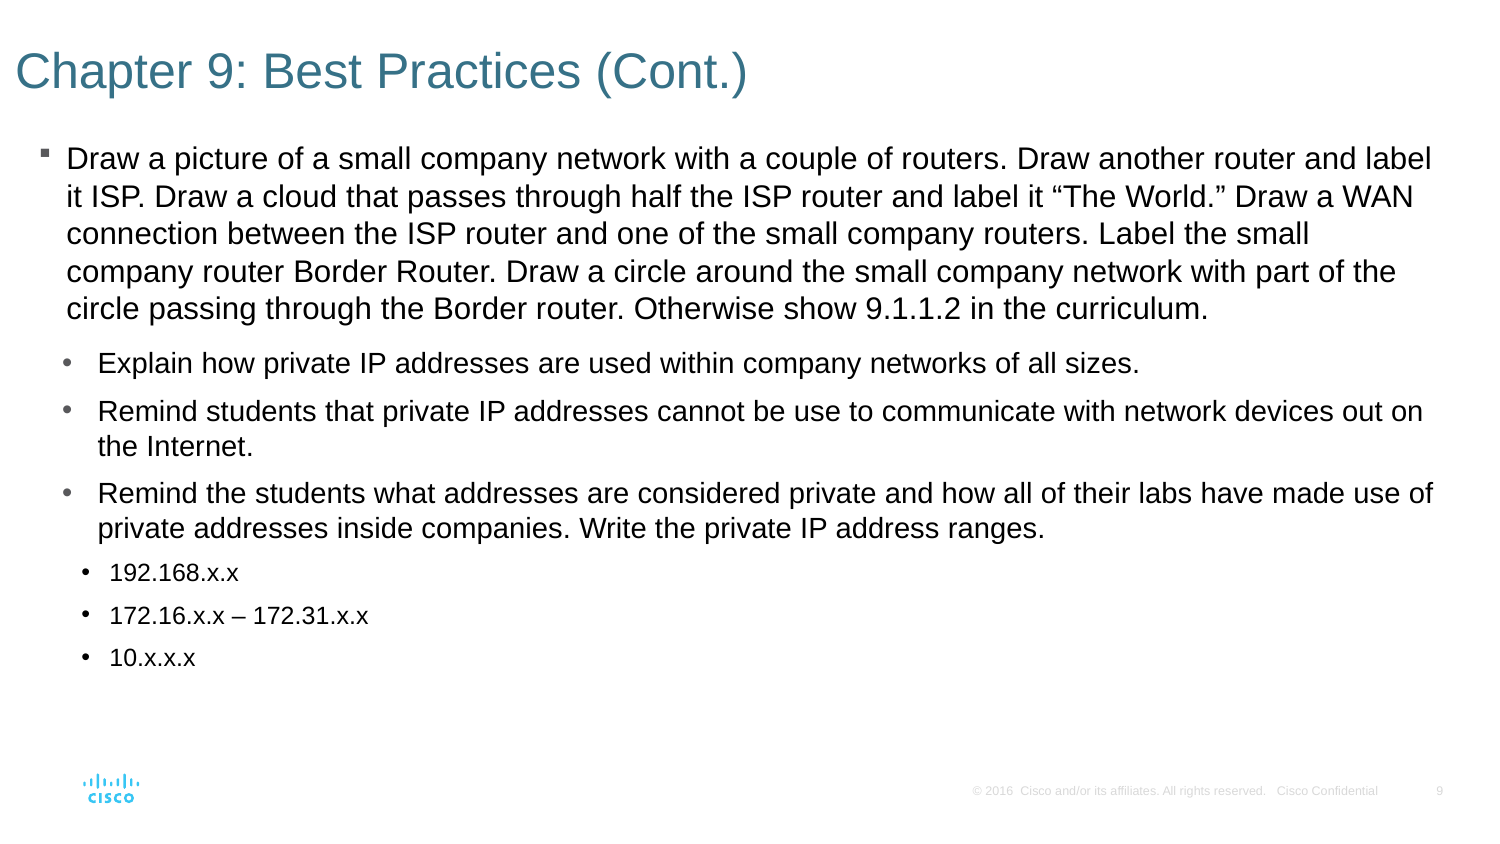

# Chapter 9: Best Practices (Cont.)
Draw a picture of a small company network with a couple of routers. Draw another router and label it ISP. Draw a cloud that passes through half the ISP router and label it “The World.” Draw a WAN connection between the ISP router and one of the small company routers. Label the small company router Border Router. Draw a circle around the small company network with part of the circle passing through the Border router. Otherwise show 9.1.1.2 in the curriculum.
Explain how private IP addresses are used within company networks of all sizes.
Remind students that private IP addresses cannot be use to communicate with network devices out on the Internet.
Remind the students what addresses are considered private and how all of their labs have made use of private addresses inside companies. Write the private IP address ranges.
192.168.x.x
172.16.x.x – 172.31.x.x
10.x.x.x